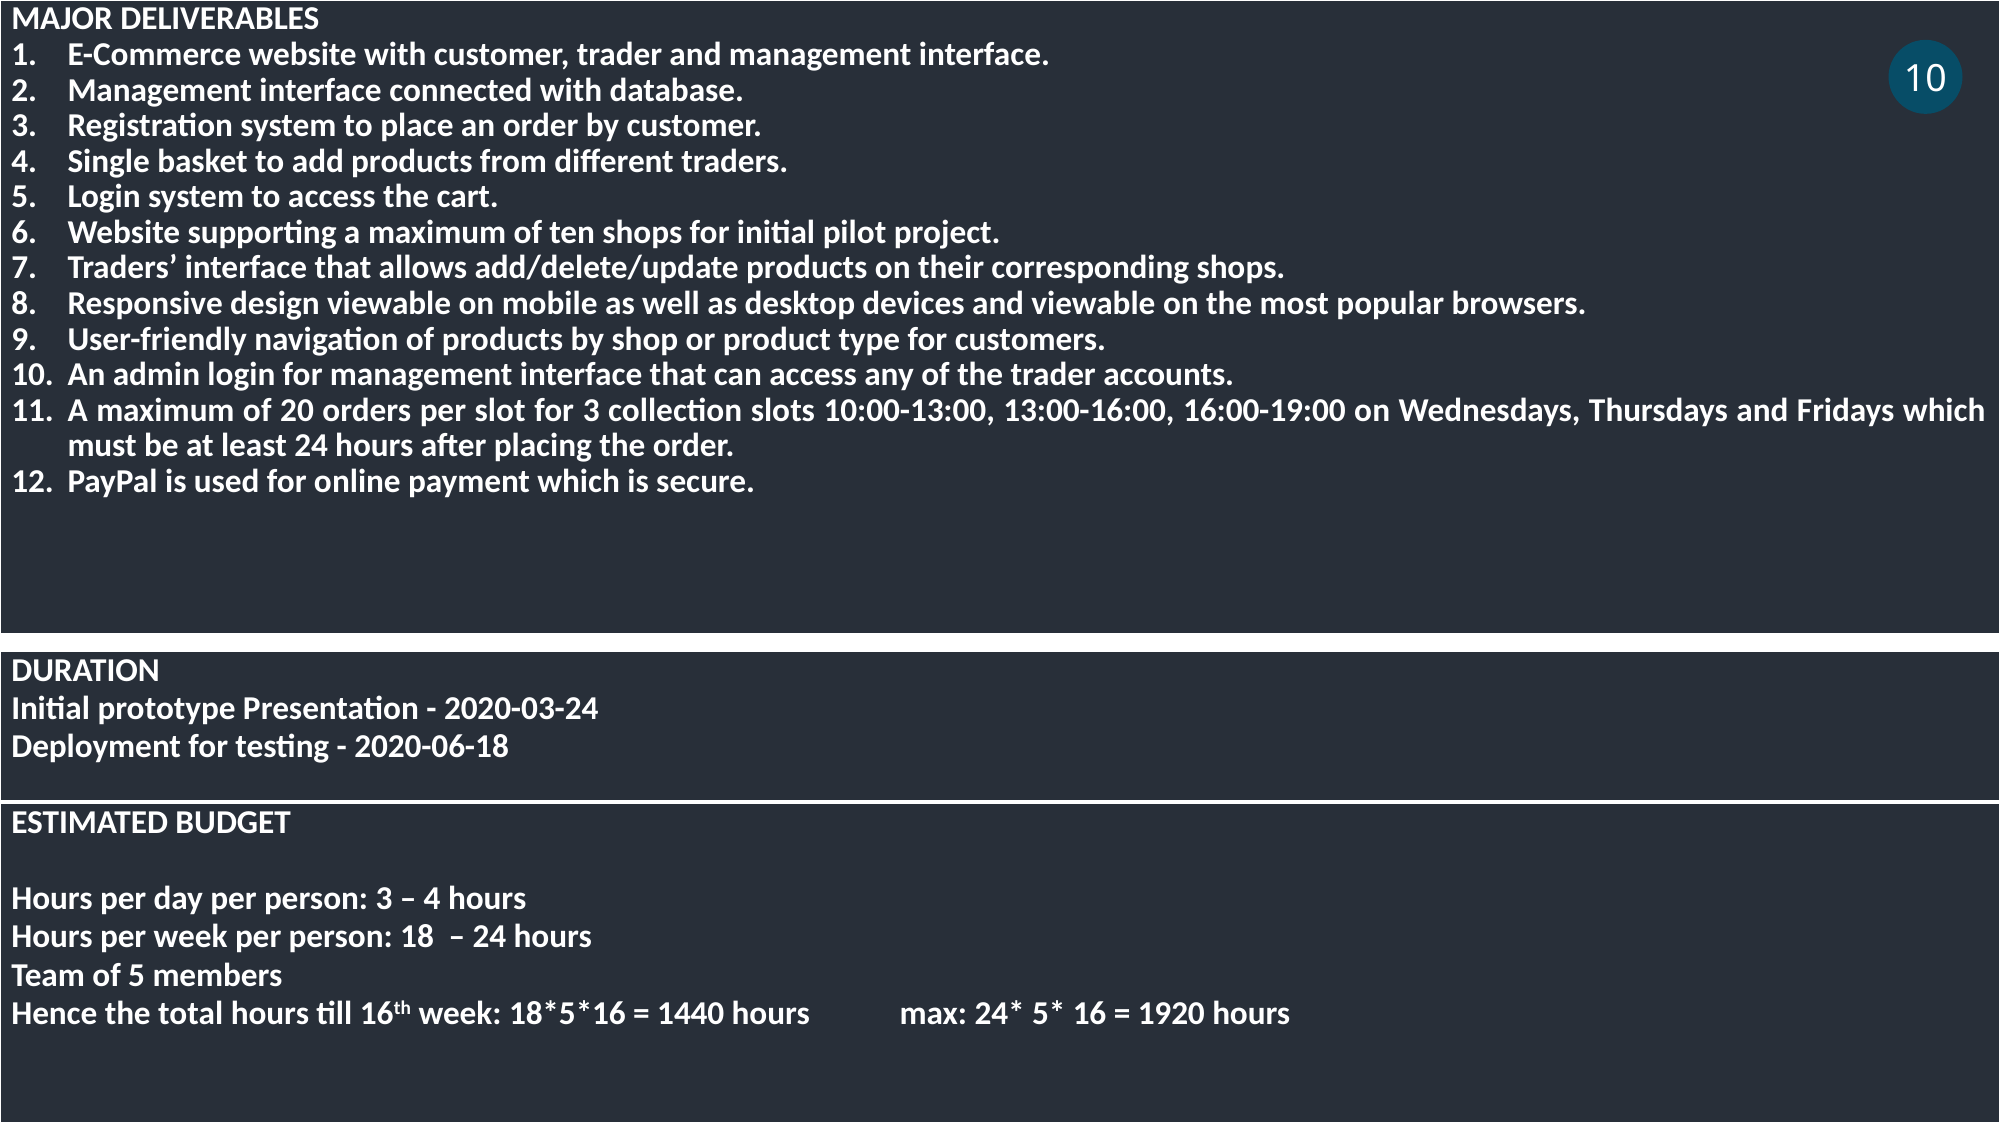

| MAJOR DELIVERABLES E-Commerce website with customer, trader and management interface. Management interface connected with database. Registration system to place an order by customer. Single basket to add products from different traders. Login system to access the cart. Website supporting a maximum of ten shops for initial pilot project. Traders’ interface that allows add/delete/update products on their corresponding shops. Responsive design viewable on mobile as well as desktop devices and viewable on the most popular browsers. User-friendly navigation of products by shop or product type for customers. An admin login for management interface that can access any of the trader accounts. A maximum of 20 orders per slot for 3 collection slots 10:00-13:00, 13:00-16:00, 16:00-19:00 on Wednesdays, Thursdays and Fridays which must be at least 24 hours after placing the order. PayPal is used for online payment which is secure. |
| --- |
10

| DURATION Initial prototype Presentation - 2020-03-24 Deployment for testing - 2020-06-18 |
| --- |
| ESTIMATED BUDGET   Hours per day per person: 3 – 4 hours Hours per week per person: 18 – 24 hours Team of 5 members Hence the total hours till 16th week: 18\*5\*16 = 1440 hours max: 24\* 5\* 16 = 1920 hours |
| --- |
10